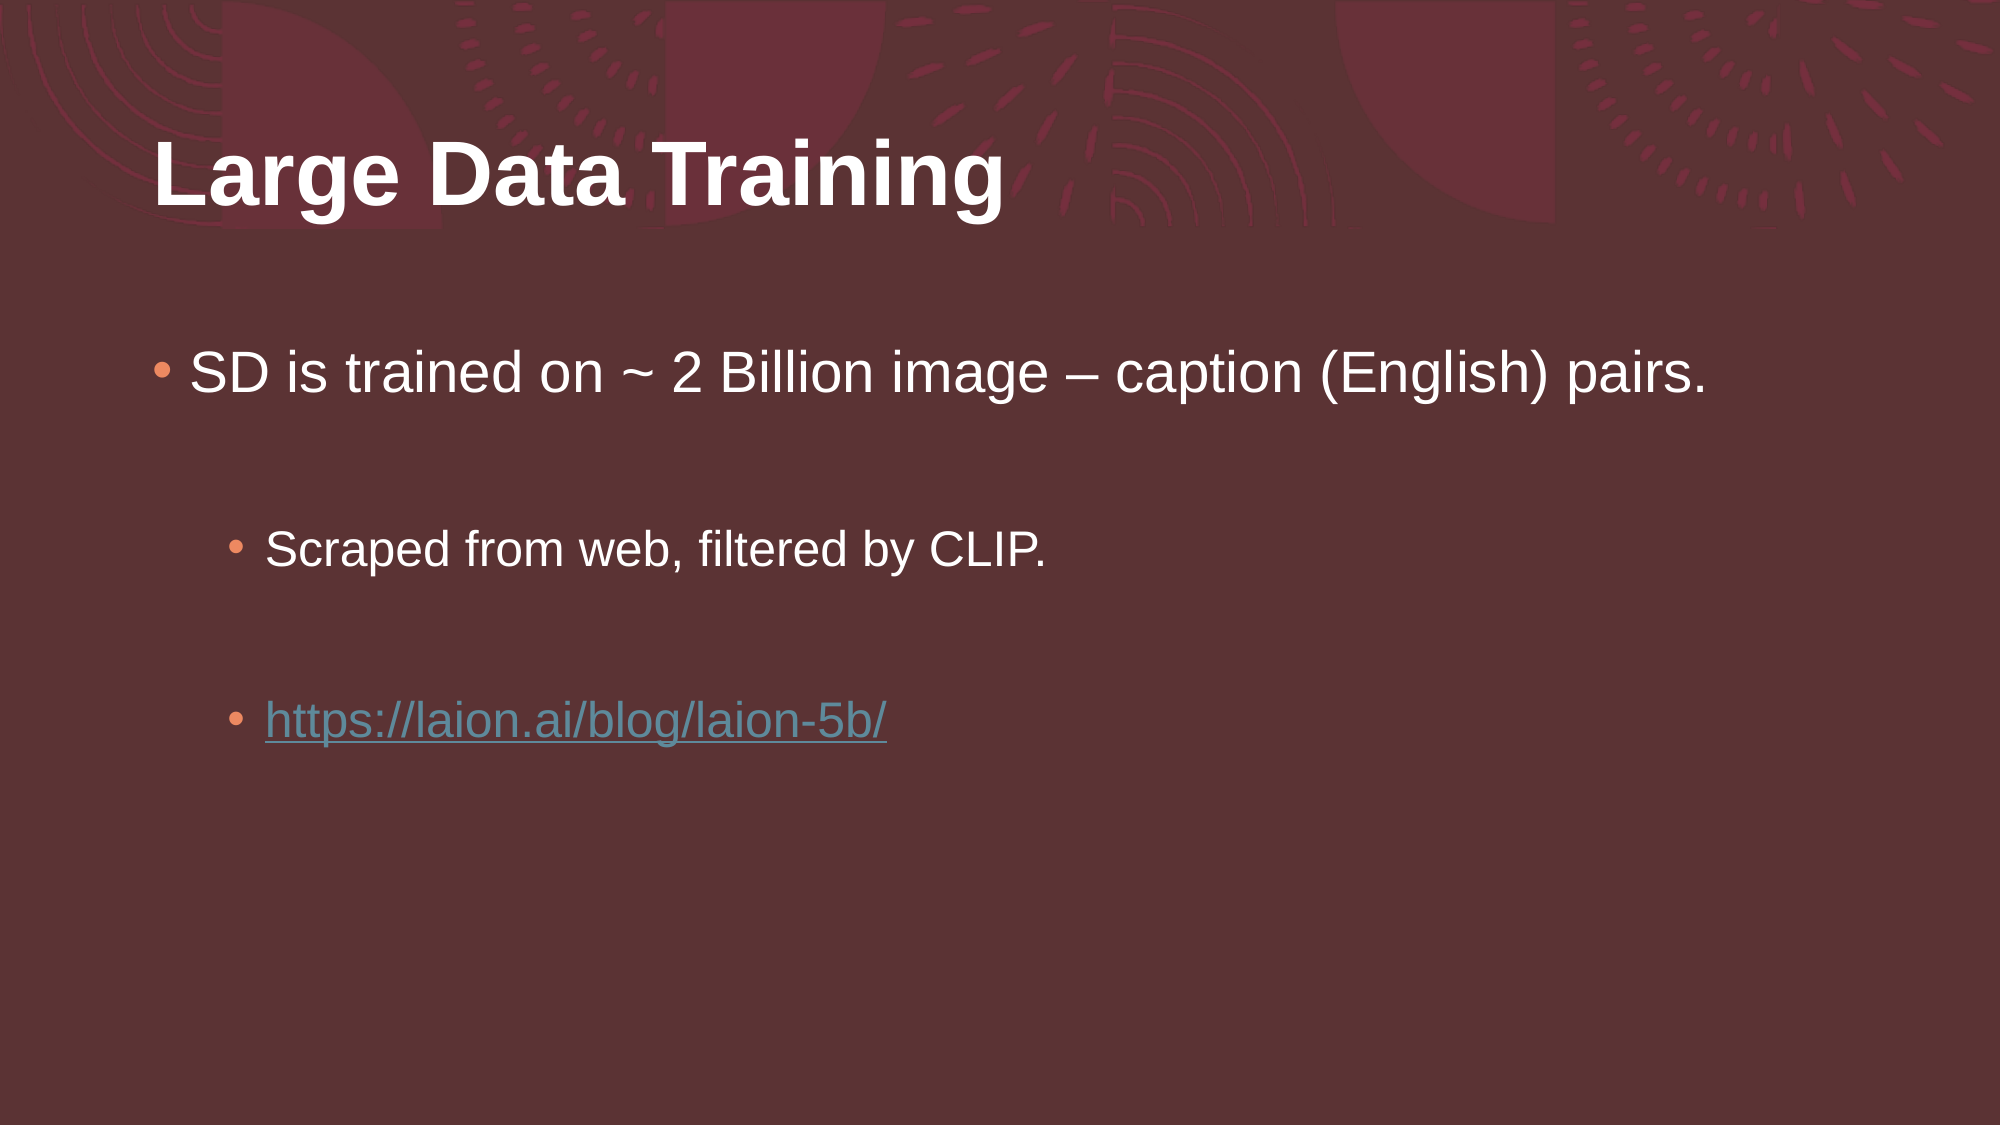

# Large Data Training
SD is trained on ~ 2 Billion image – caption (English) pairs.

Scraped from web, filtered by CLIP.

https://laion.ai/blog/laion-5b/